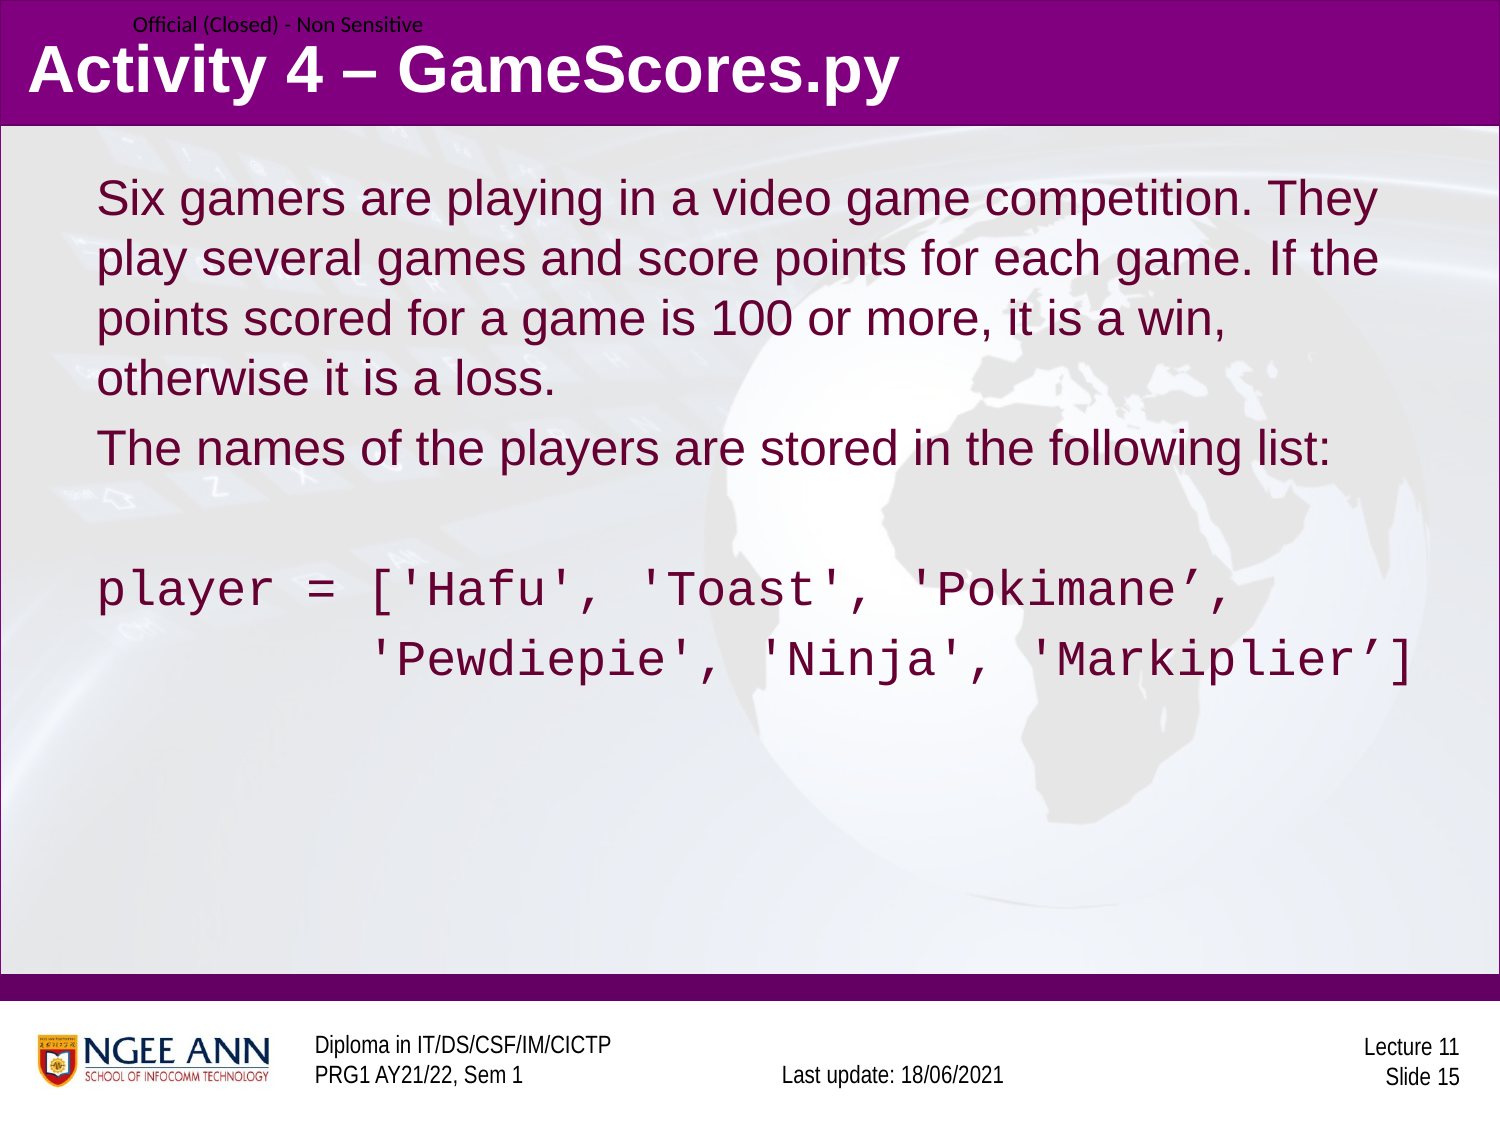

# Activity 4 – GameScores.py
Six gamers are playing in a video game competition. They play several games and score points for each game. If the points scored for a game is 100 or more, it is a win, otherwise it is a loss.
The names of the players are stored in the following list:

player = ['Hafu', 'Toast', 'Pokimane’,
         'Pewdiepie', 'Ninja', 'Markiplier’]